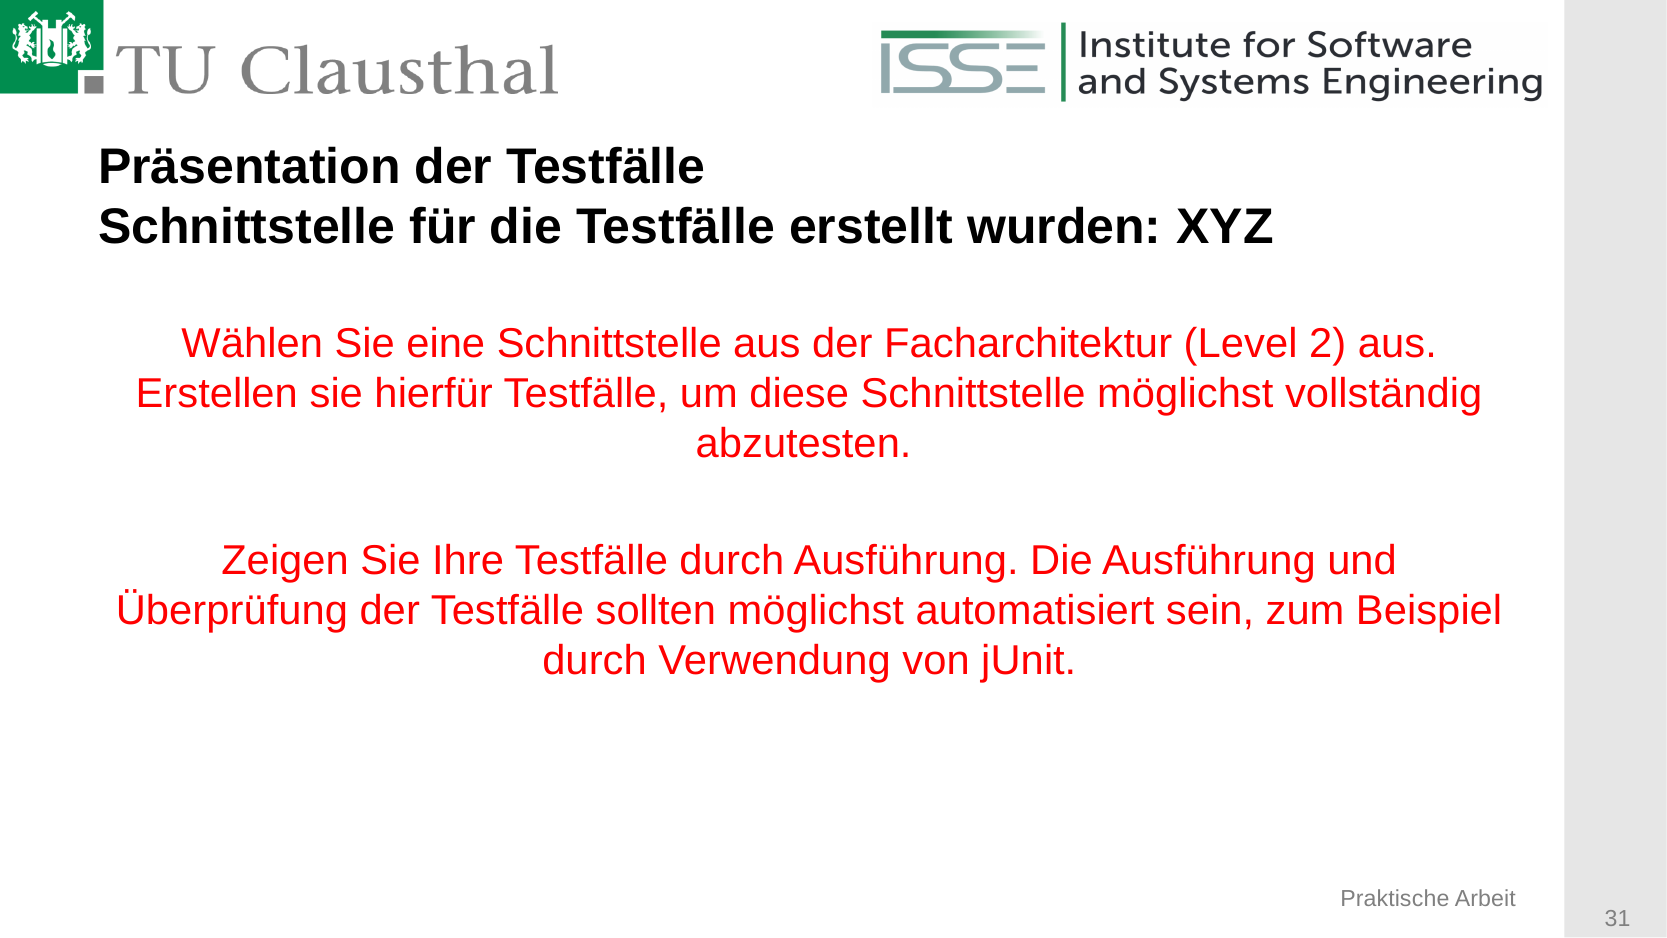

# Präsentation der Testfälle Schnittstelle für die Testfälle erstellt wurden: XYZ
Wählen Sie eine Schnittstelle aus der Facharchitektur (Level 2) aus. Erstellen sie hierfür Testfälle, um diese Schnittstelle möglichst vollständig abzutesten.

Zeigen Sie Ihre Testfälle durch Ausführung. Die Ausführung und Überprüfung der Testfälle sollten möglichst automatisiert sein, zum Beispiel durch Verwendung von jUnit.